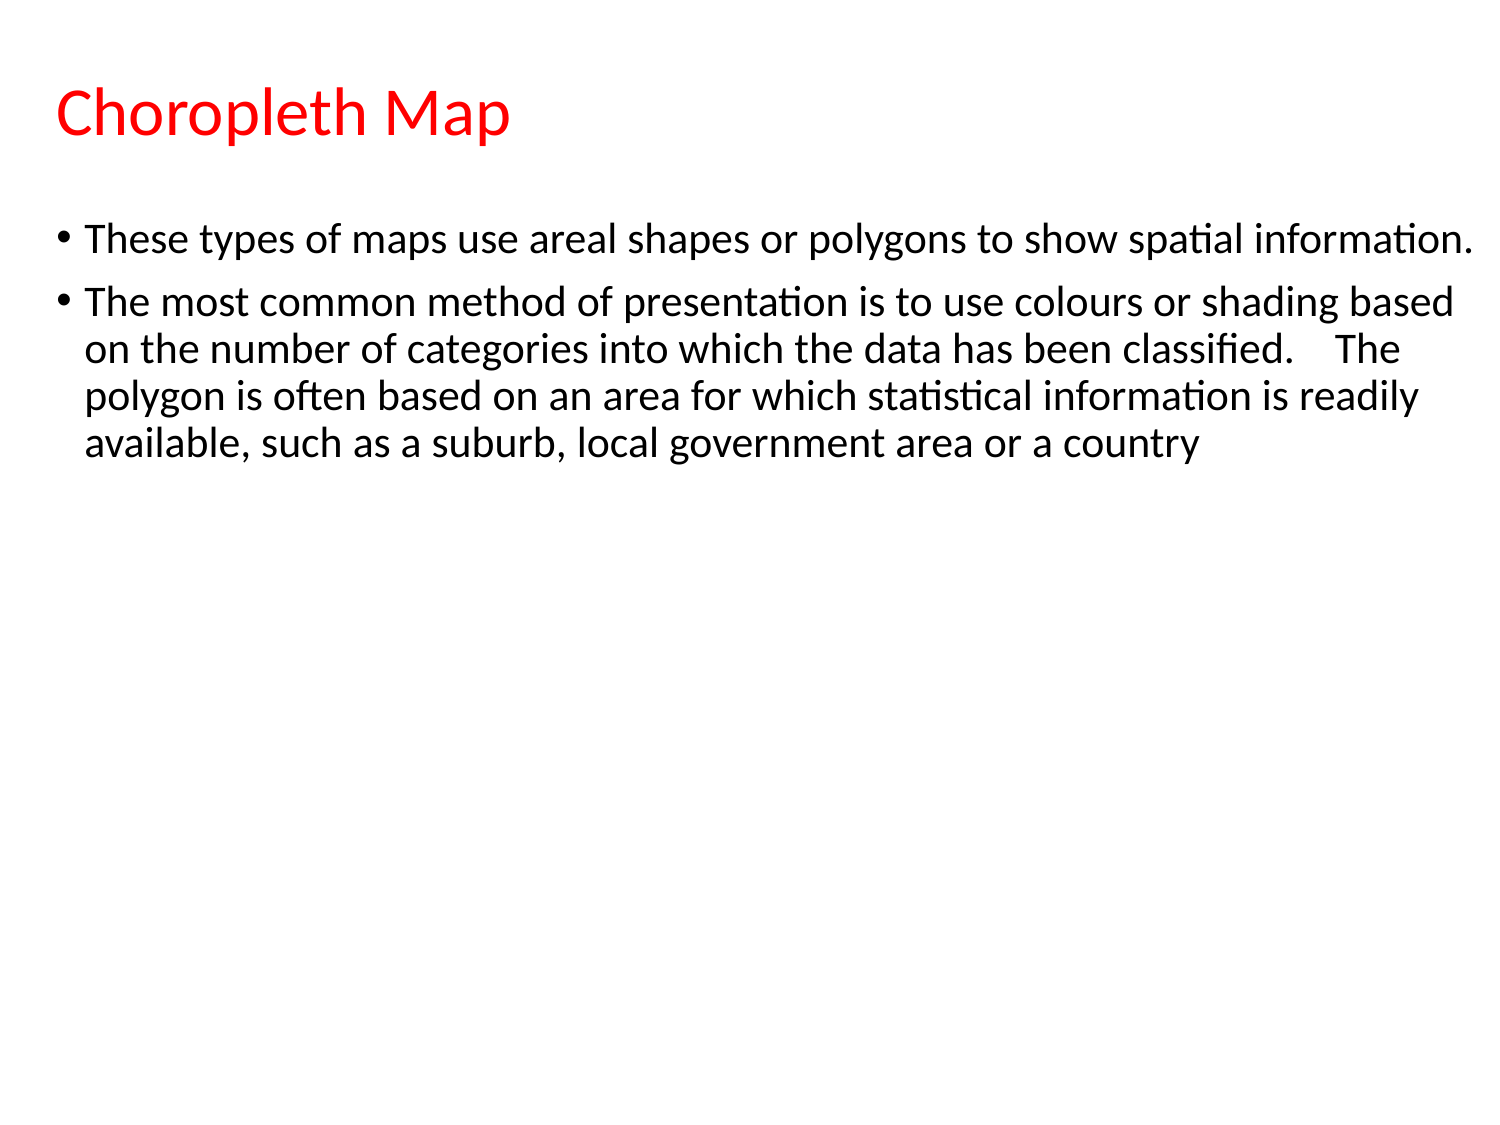

# Choropleth Map
These types of maps use areal shapes or polygons to show spatial information.
The most common method of presentation is to use colours or shading based on the number of categories into which the data has been classified.    The polygon is often based on an area for which statistical information is readily available, such as a suburb, local government area or a country